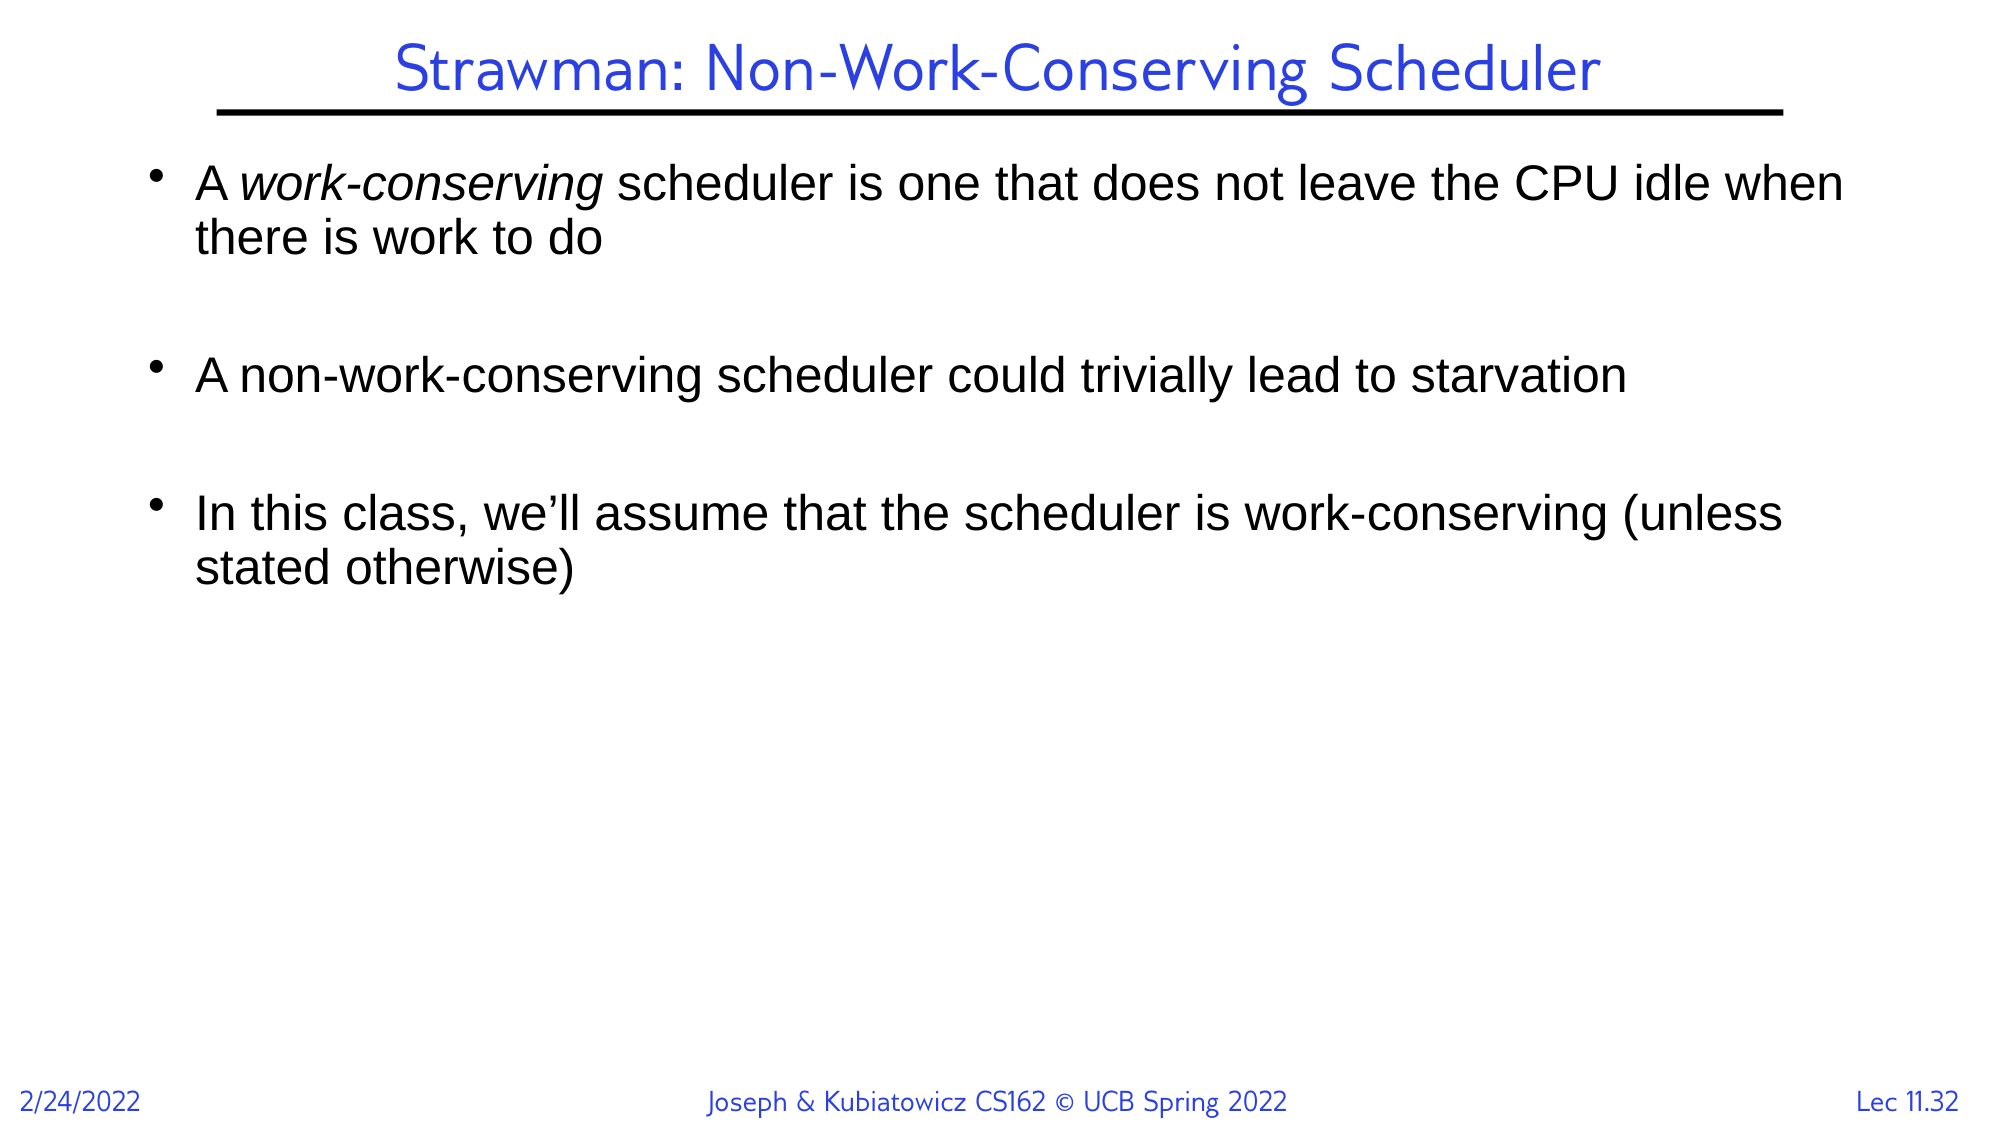

# Strawman: Non-Work-Conserving Scheduler
A work-conserving scheduler is one that does not leave the CPU idle when there is work to do

A non-work-conserving scheduler could trivially lead to starvation

In this class, we’ll assume that the scheduler is work-conserving (unless stated otherwise)